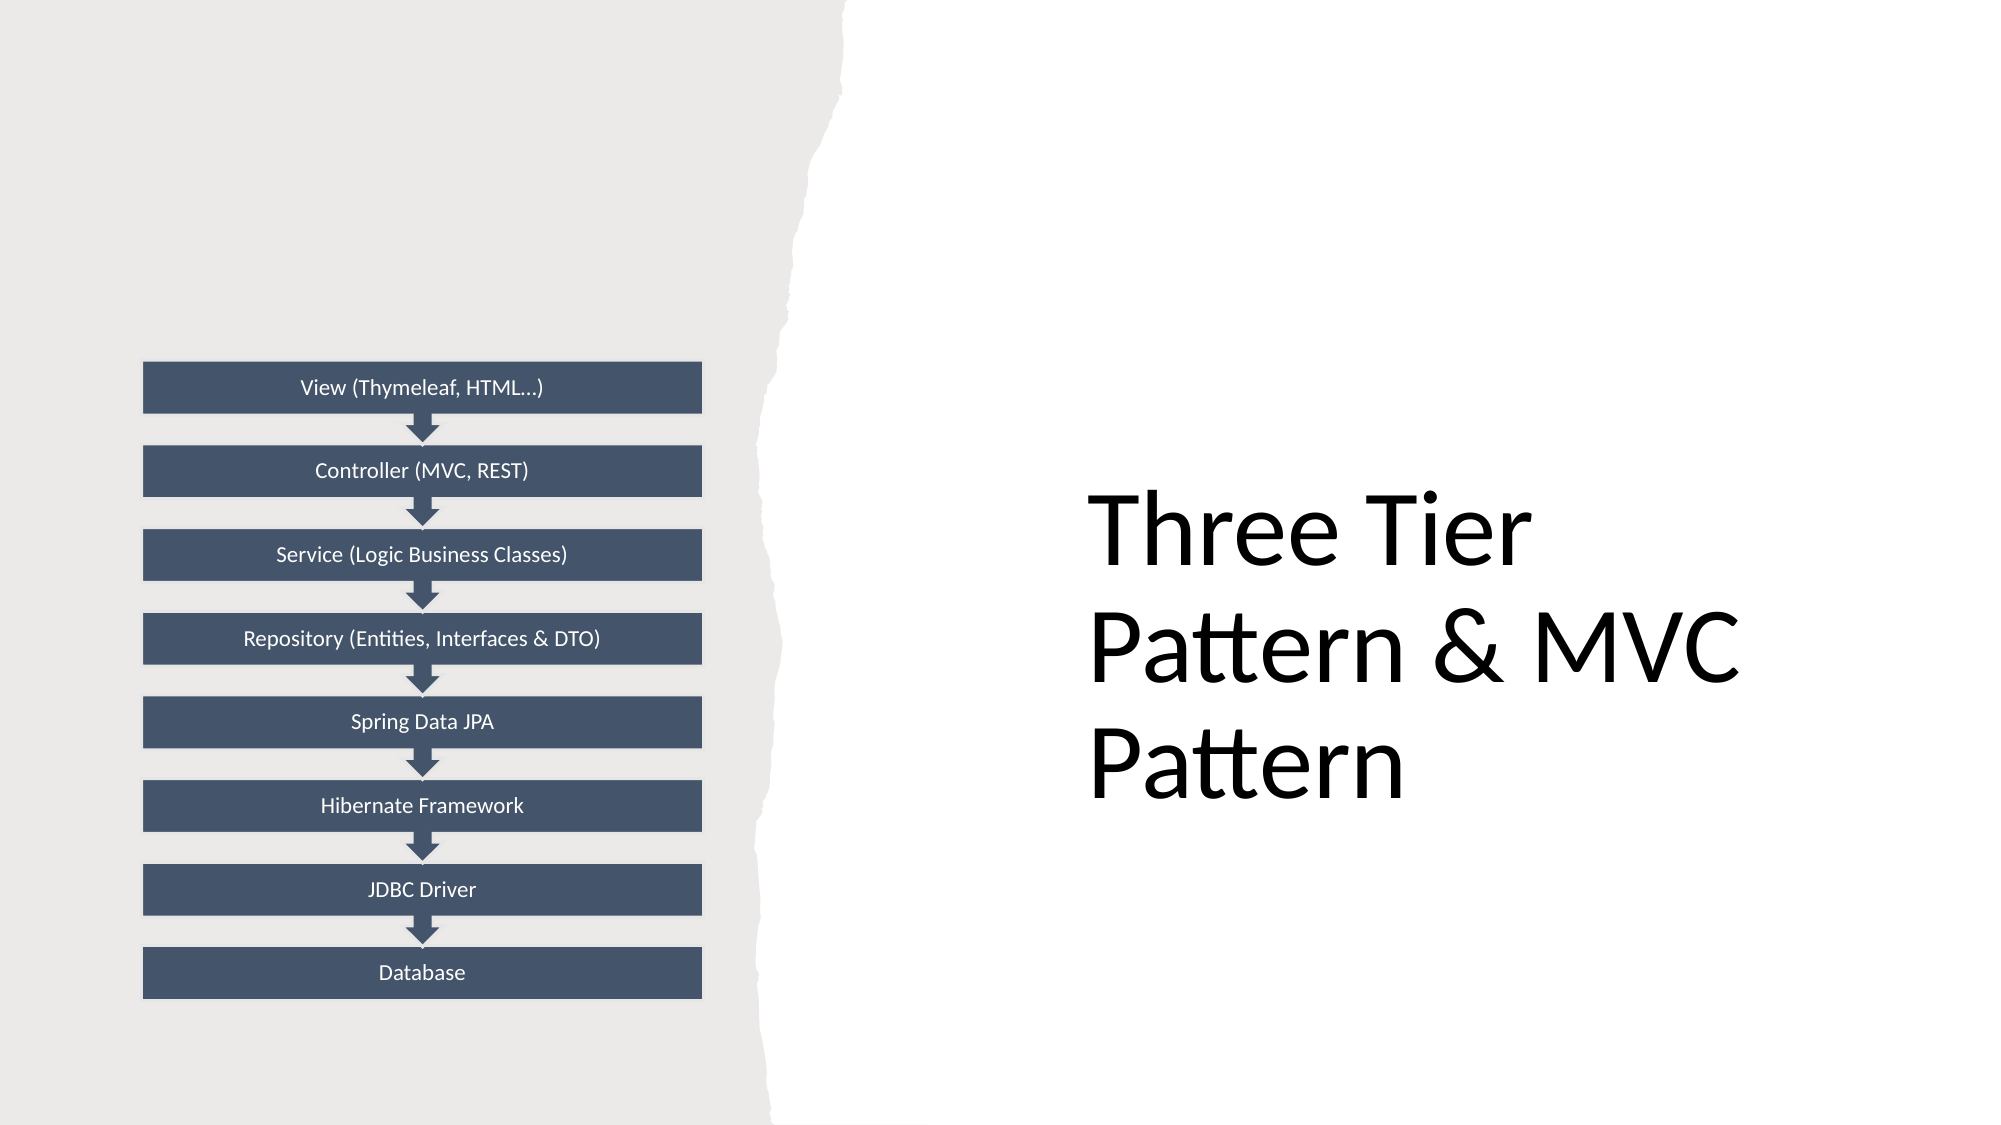

Three Tier Pattern & MVC Pattern
Database
JDBC Driver
Hibernate Framework
Spring Data JPA
Repository (Entities, Interfaces & DTO)
Service (Logic Business Classes)
Controller (MVC, REST)
View (Thymeleaf, HTML…)